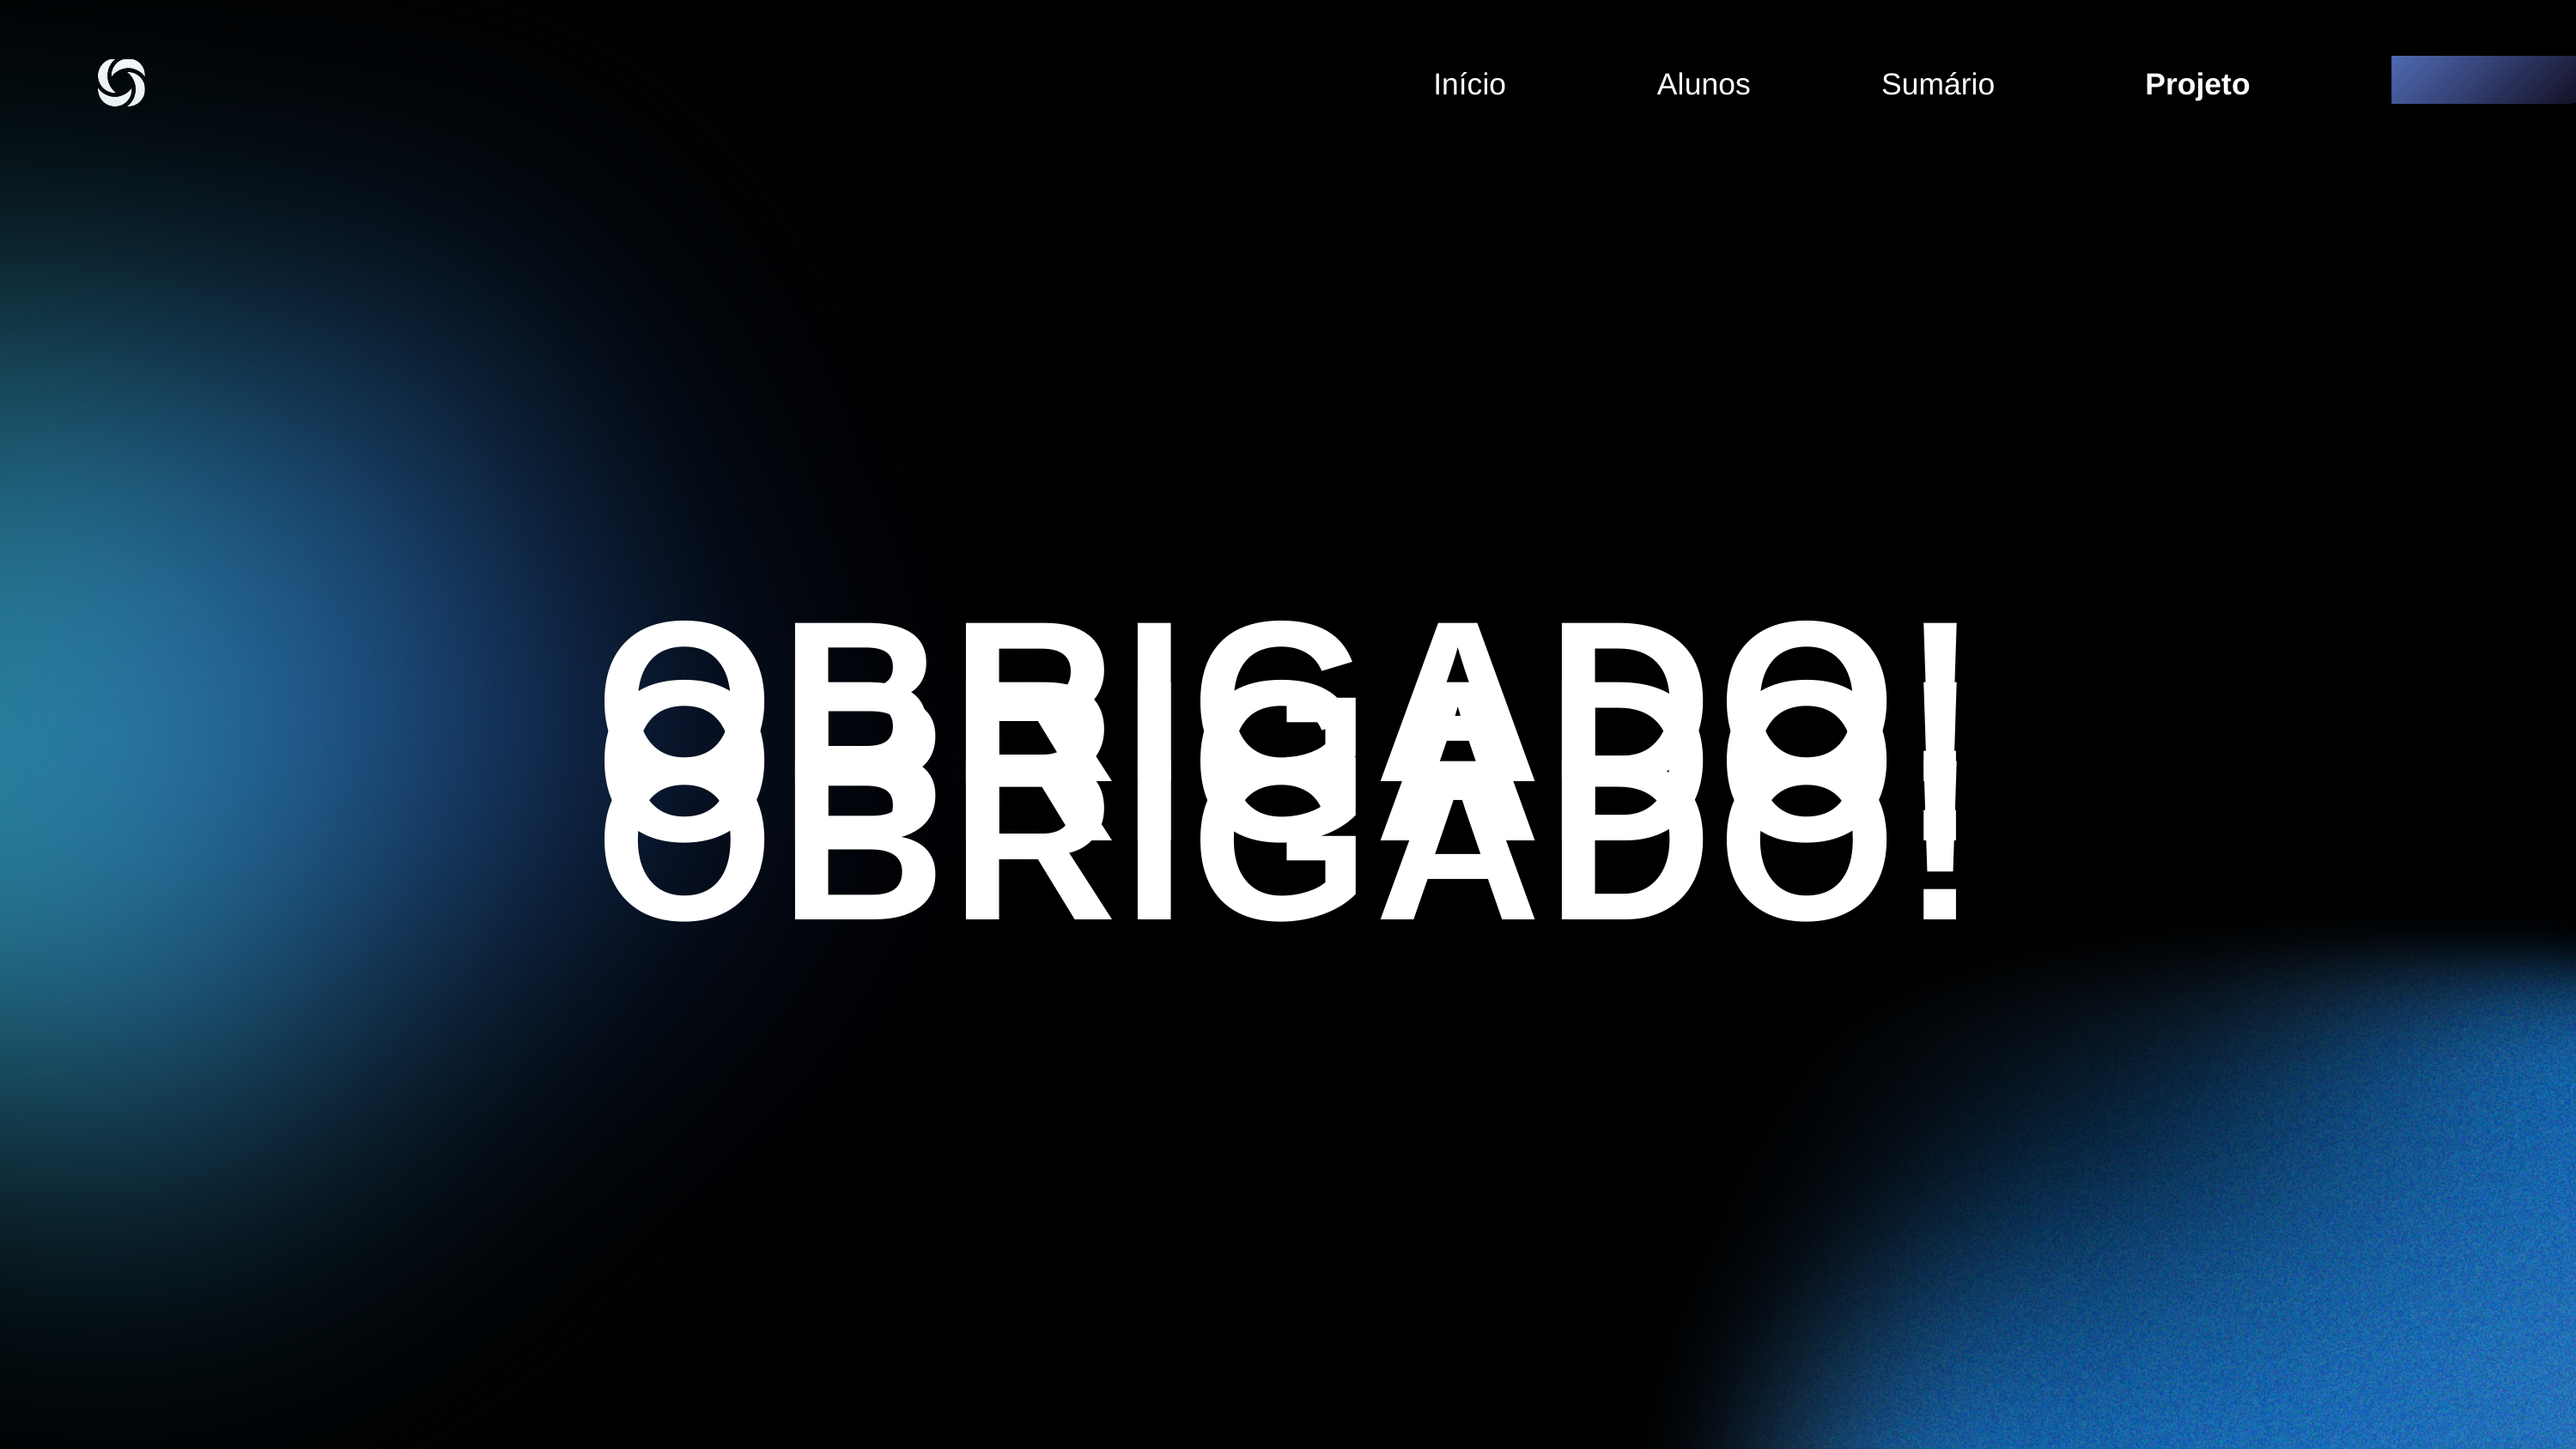

Início
Alunos
Sumário
Projeto

OBRIGADO!
OBRIGADO!
OBRIGADO!